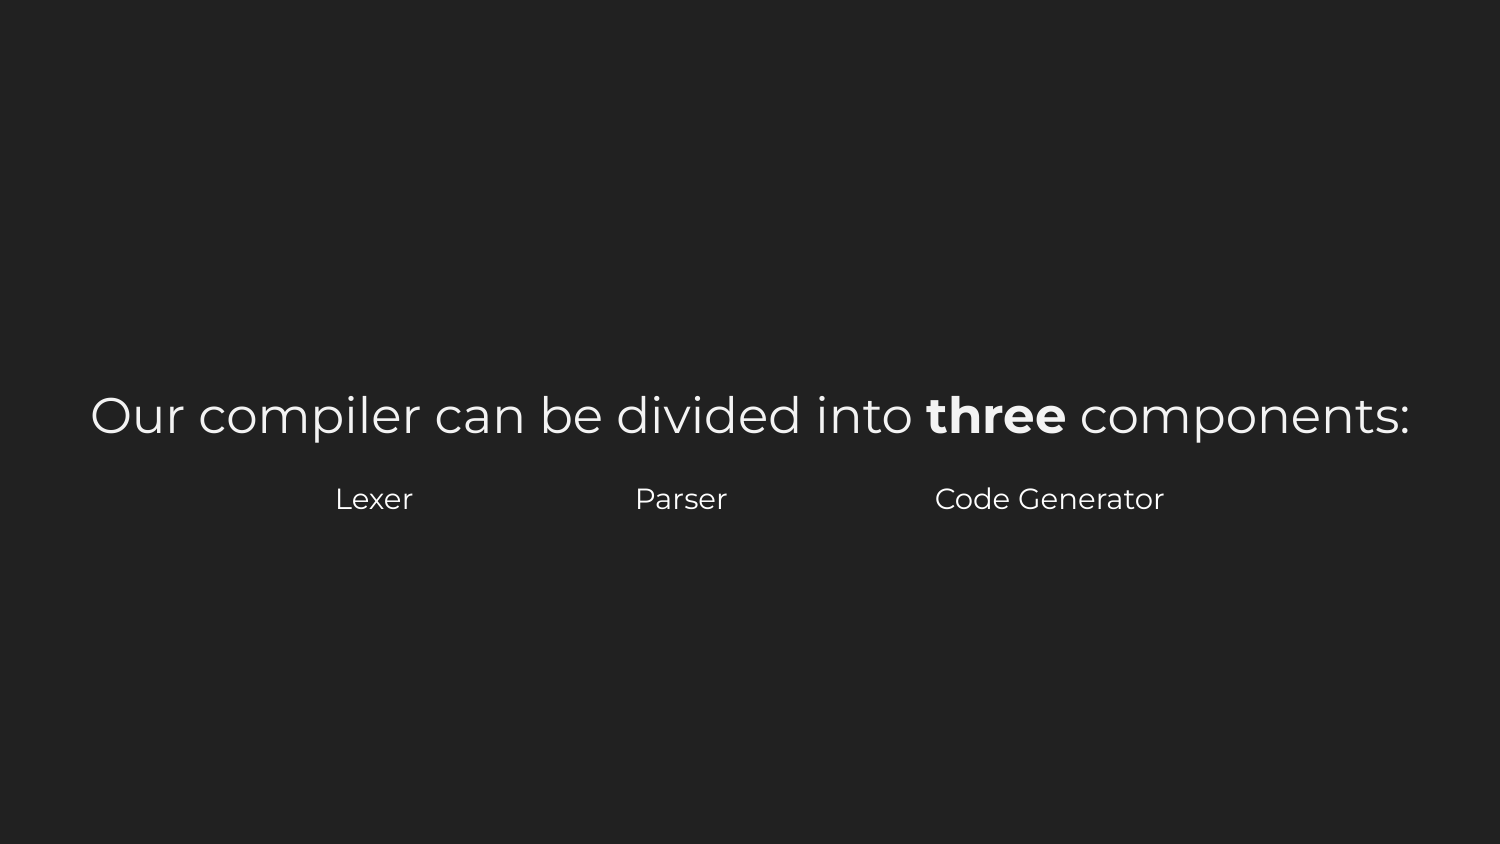

# Our compiler can be divided into three components:
Lexer		Parser		Code Generator